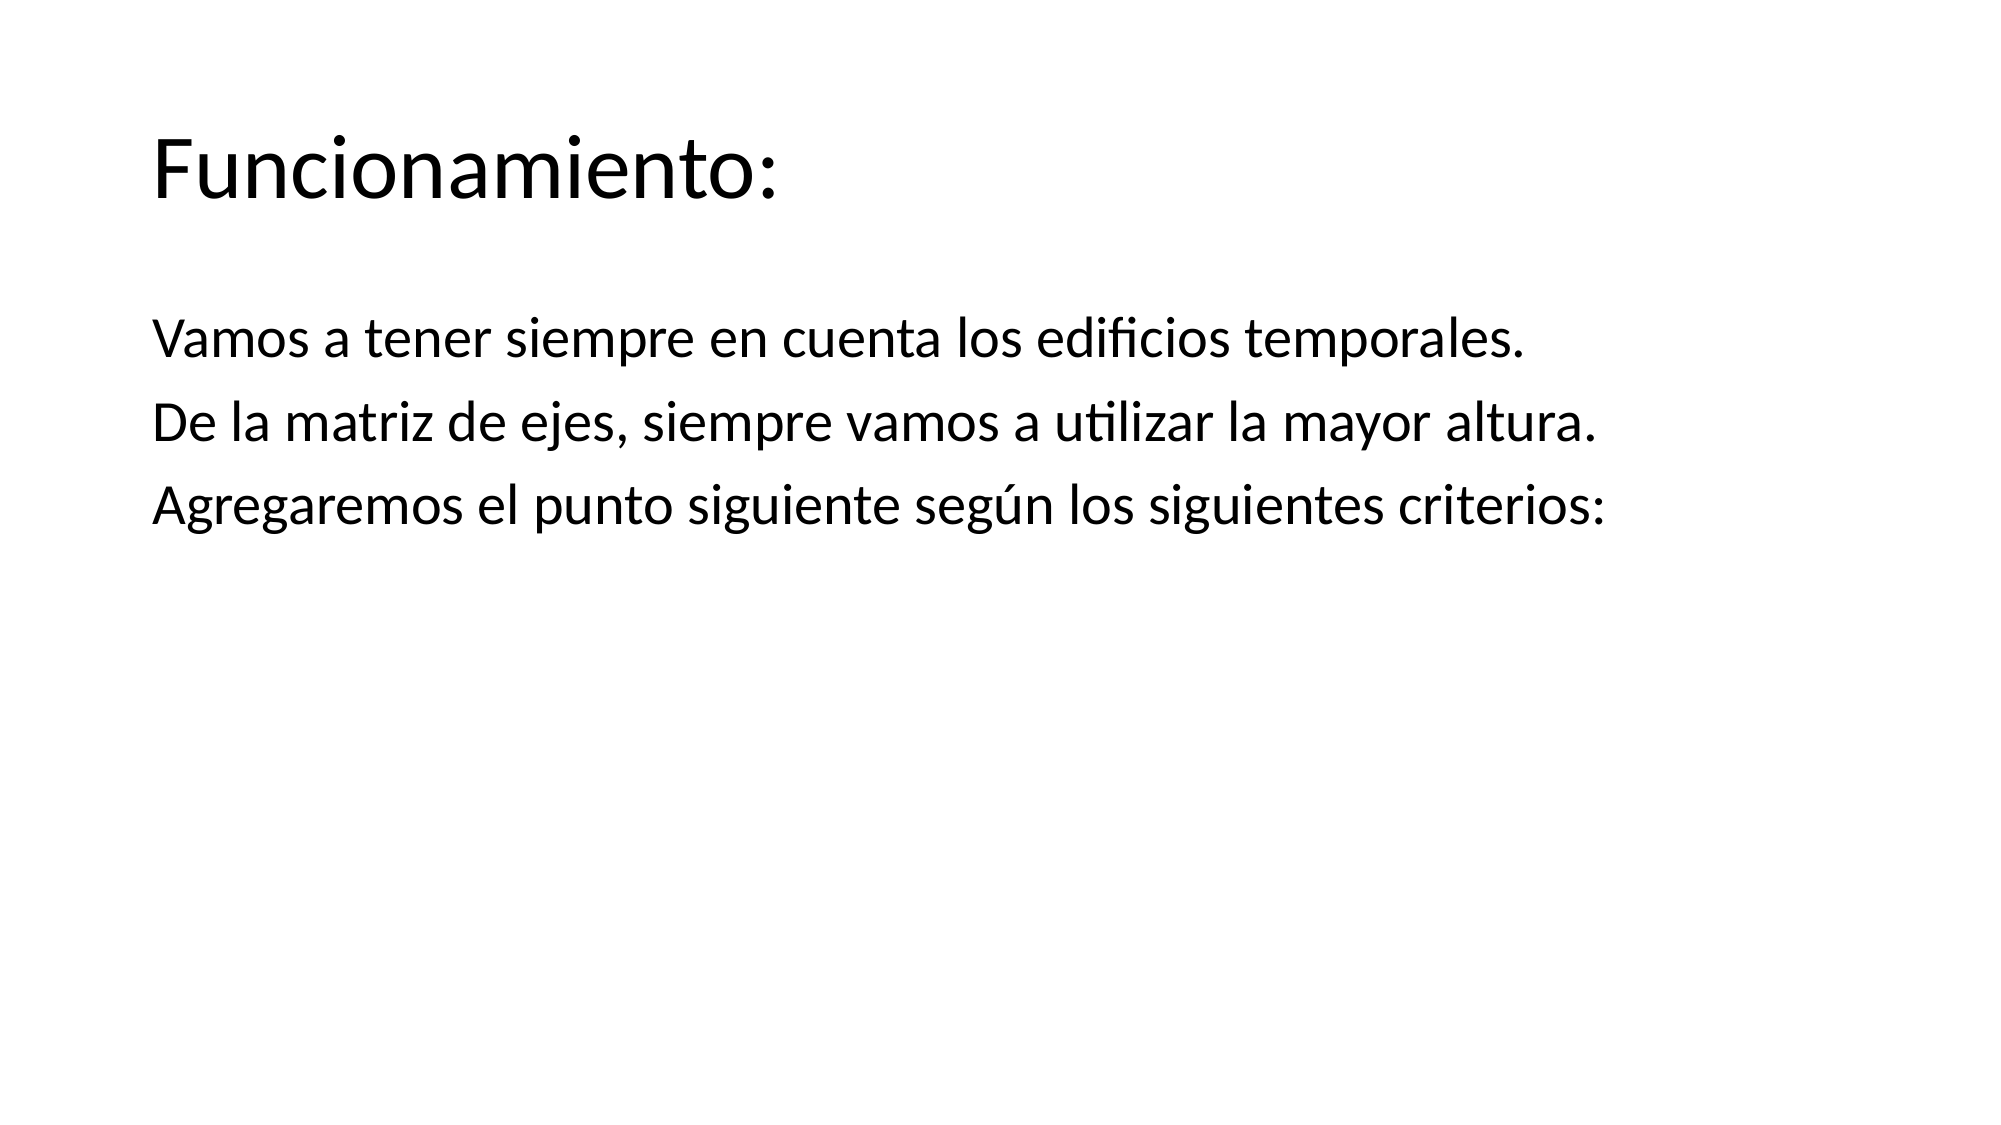

# Funcionamiento:
Vamos a tener siempre en cuenta los edificios temporales.
De la matriz de ejes, siempre vamos a utilizar la mayor altura.
Agregaremos el punto siguiente según los siguientes criterios: